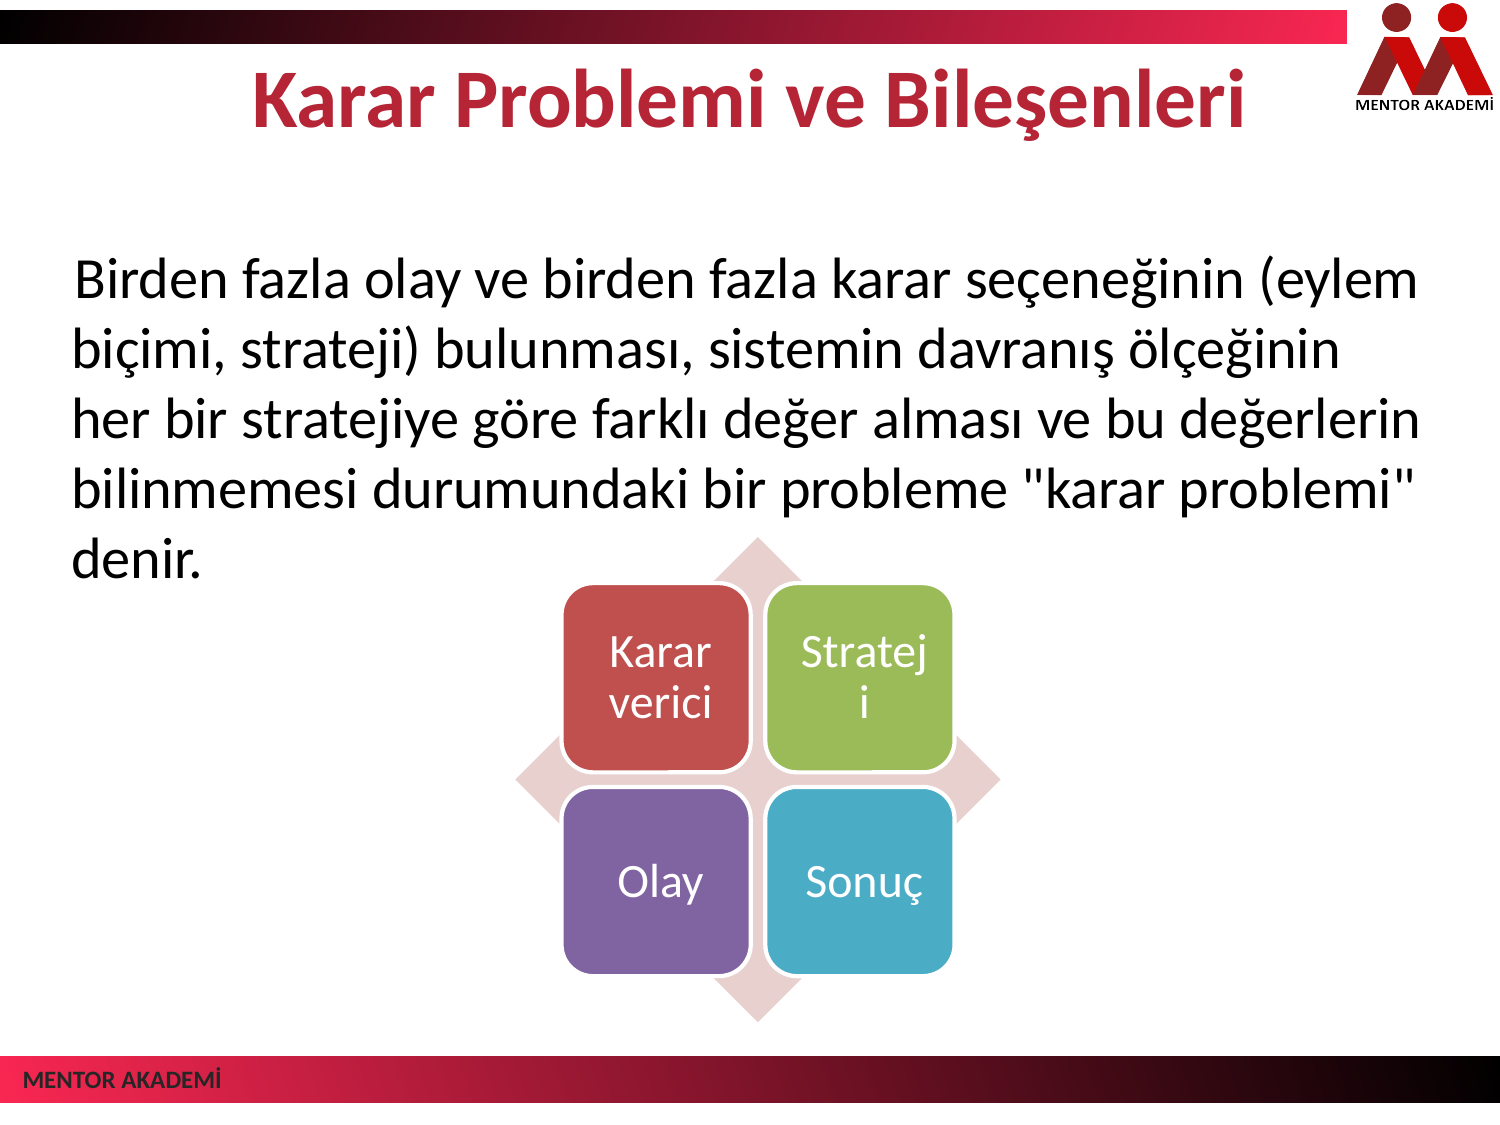

# Karar Problemi ve Bileşenleri
Birden fazla olay ve birden fazla karar seçeneğinin (eylem biçimi, strateji) bulunması, sistemin davranış ölçeğinin her bir stratejiye göre farklı değer alması ve bu değerlerin bilinmemesi durumundaki bir probleme "karar problemi" denir.
Karar verici
Strateji
Olay
Sonuç